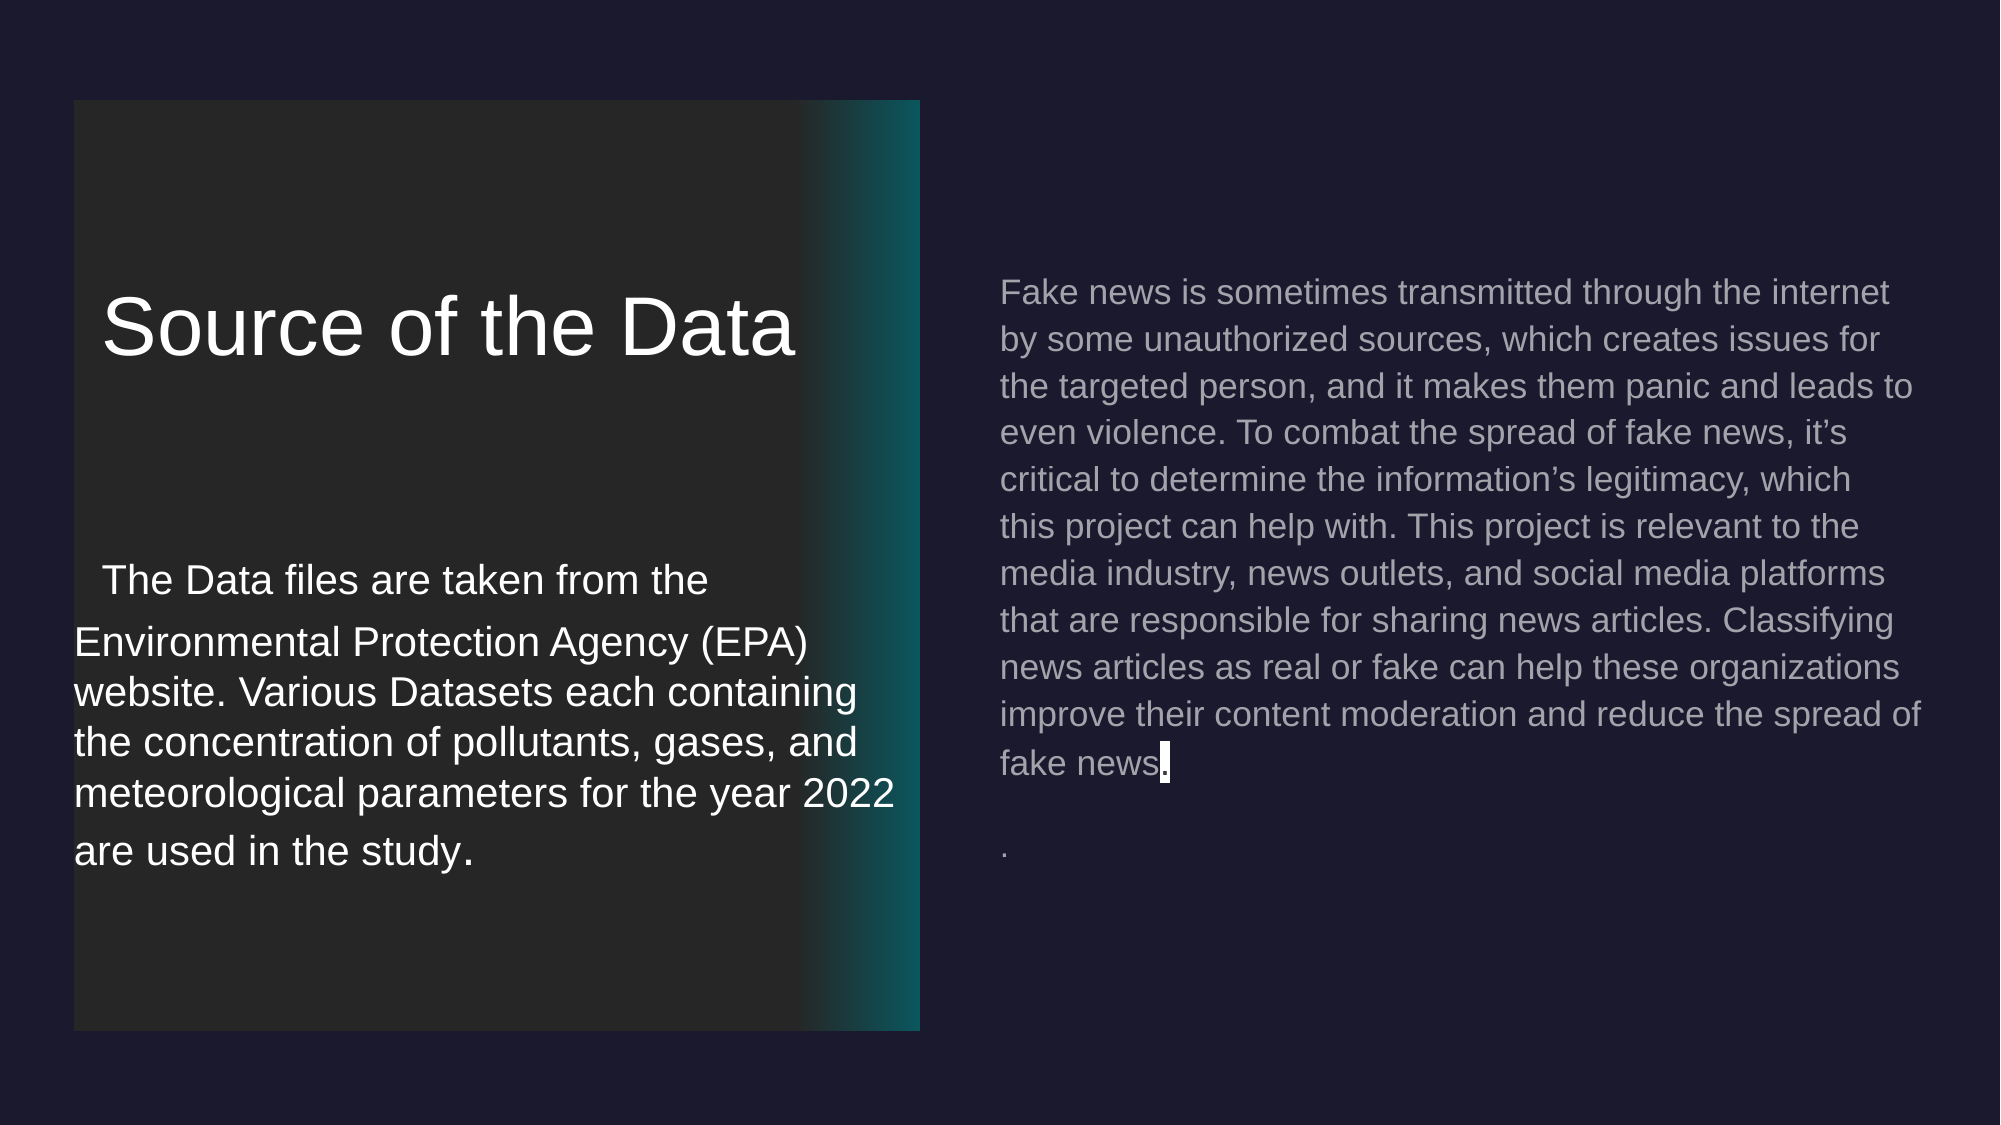

Source of the Data
 The Data files are taken from the Environmental Protection Agency (EPA)  website. Various Datasets each containing the concentration of pollutants, gases, and meteorological parameters for the year 2022 are used in the study.

Fake news is sometimes transmitted through the internet by some unauthorized sources, which creates issues for the targeted person, and it makes them panic and leads to even violence. To combat the spread of fake news, it’s critical to determine the information’s legitimacy, which this project can help with. This project is relevant to the media industry, news outlets, and social media platforms that are responsible for sharing news articles. Classifying news articles as real or fake can help these organizations improve their content moderation and reduce the spread of fake news.
.